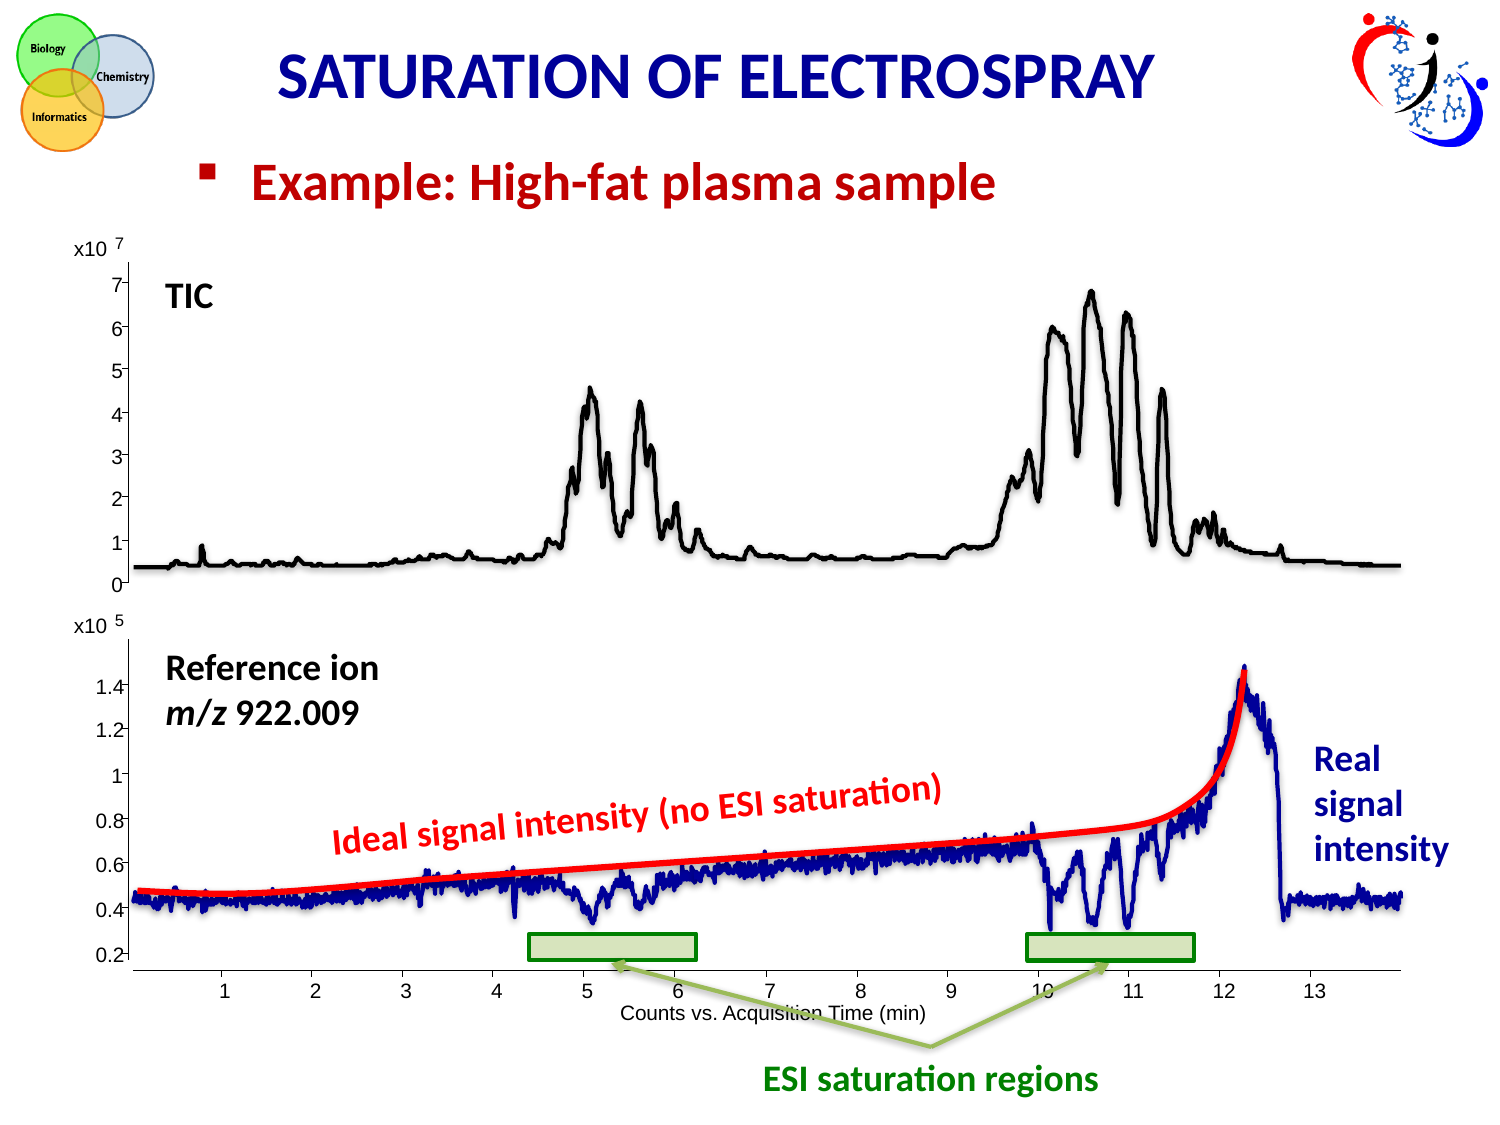

SATURATION OF ELECTROSPRAY
Example: High-fat plasma sample
7
x10

TIC
7

6

5

4

3

2

1

0

5
x10
Reference ion
m/z 922.009

1.4

1.2
Real signal intensity

1

Ideal signal intensity (no ESI saturation)
0.8

0.6

0.4

0.2

1
2
3
4
5
6
7
8
9
10
11
12
13
Counts vs. Acquisition Time (min)
ESI saturation regions